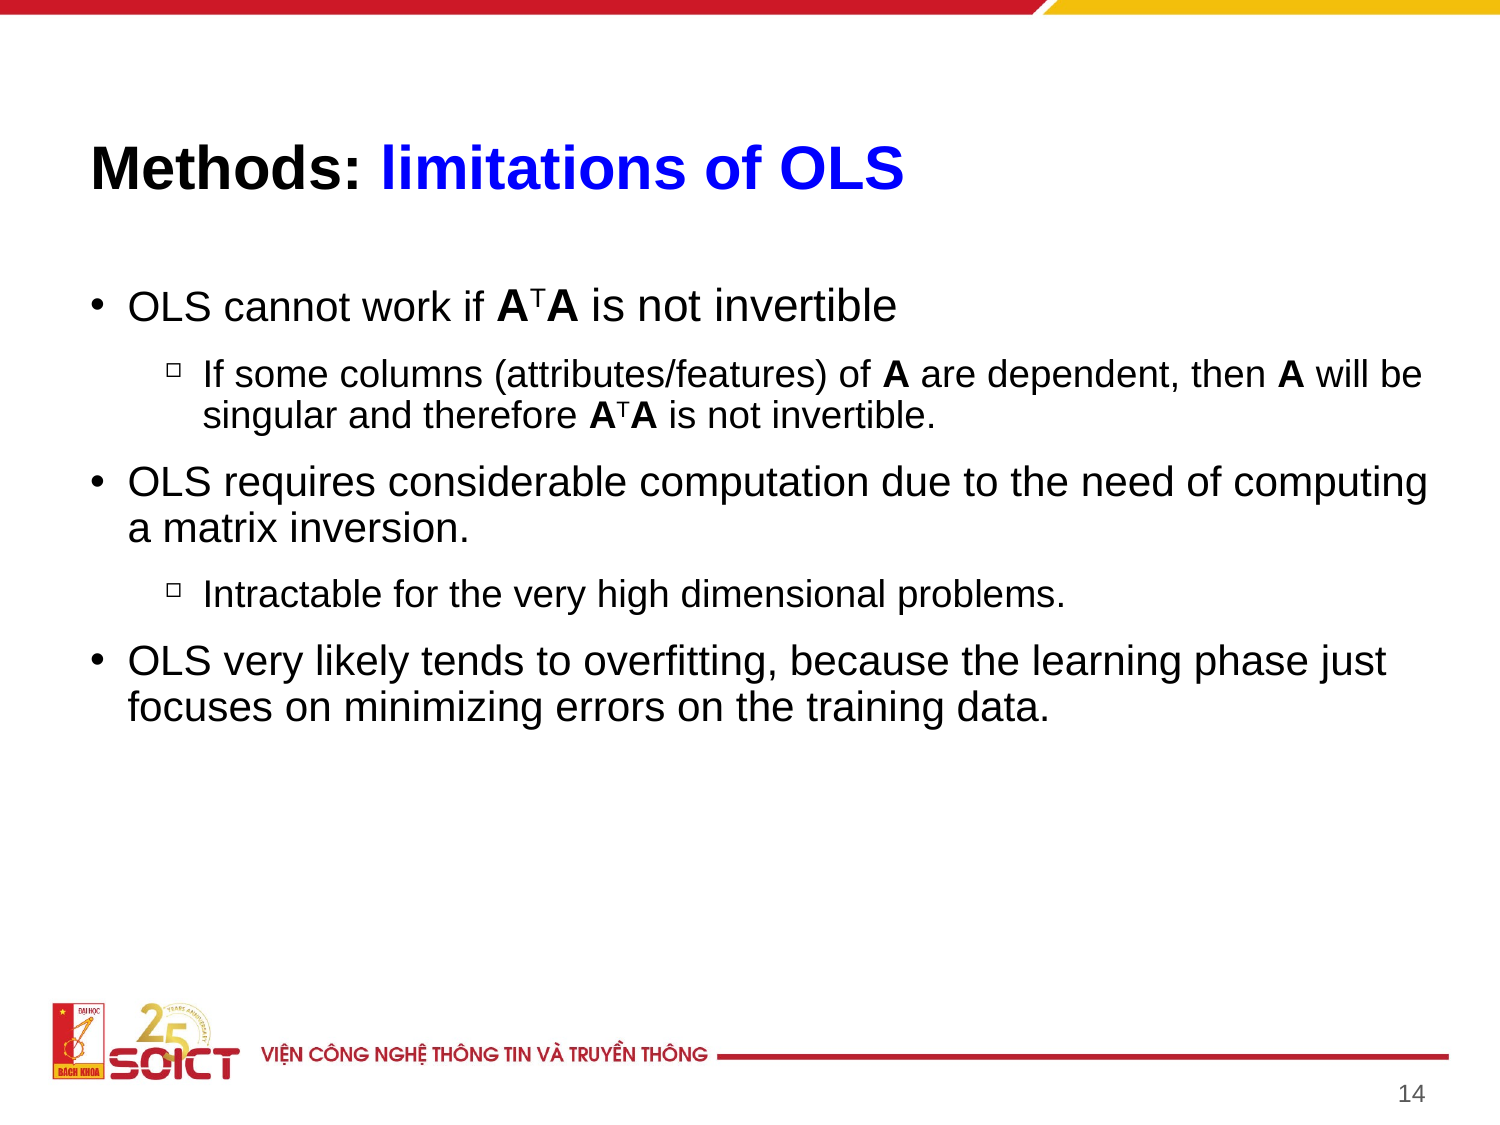

# Methods: limitations of OLS
OLS cannot work if ATA is not invertible
If some columns (attributes/features) of A are dependent, then A will be singular and therefore ATA is not invertible.
OLS requires considerable computation due to the need of computing a matrix inversion.
Intractable for the very high dimensional problems.
OLS very likely tends to overfitting, because the learning phase just focuses on minimizing errors on the training data.

14